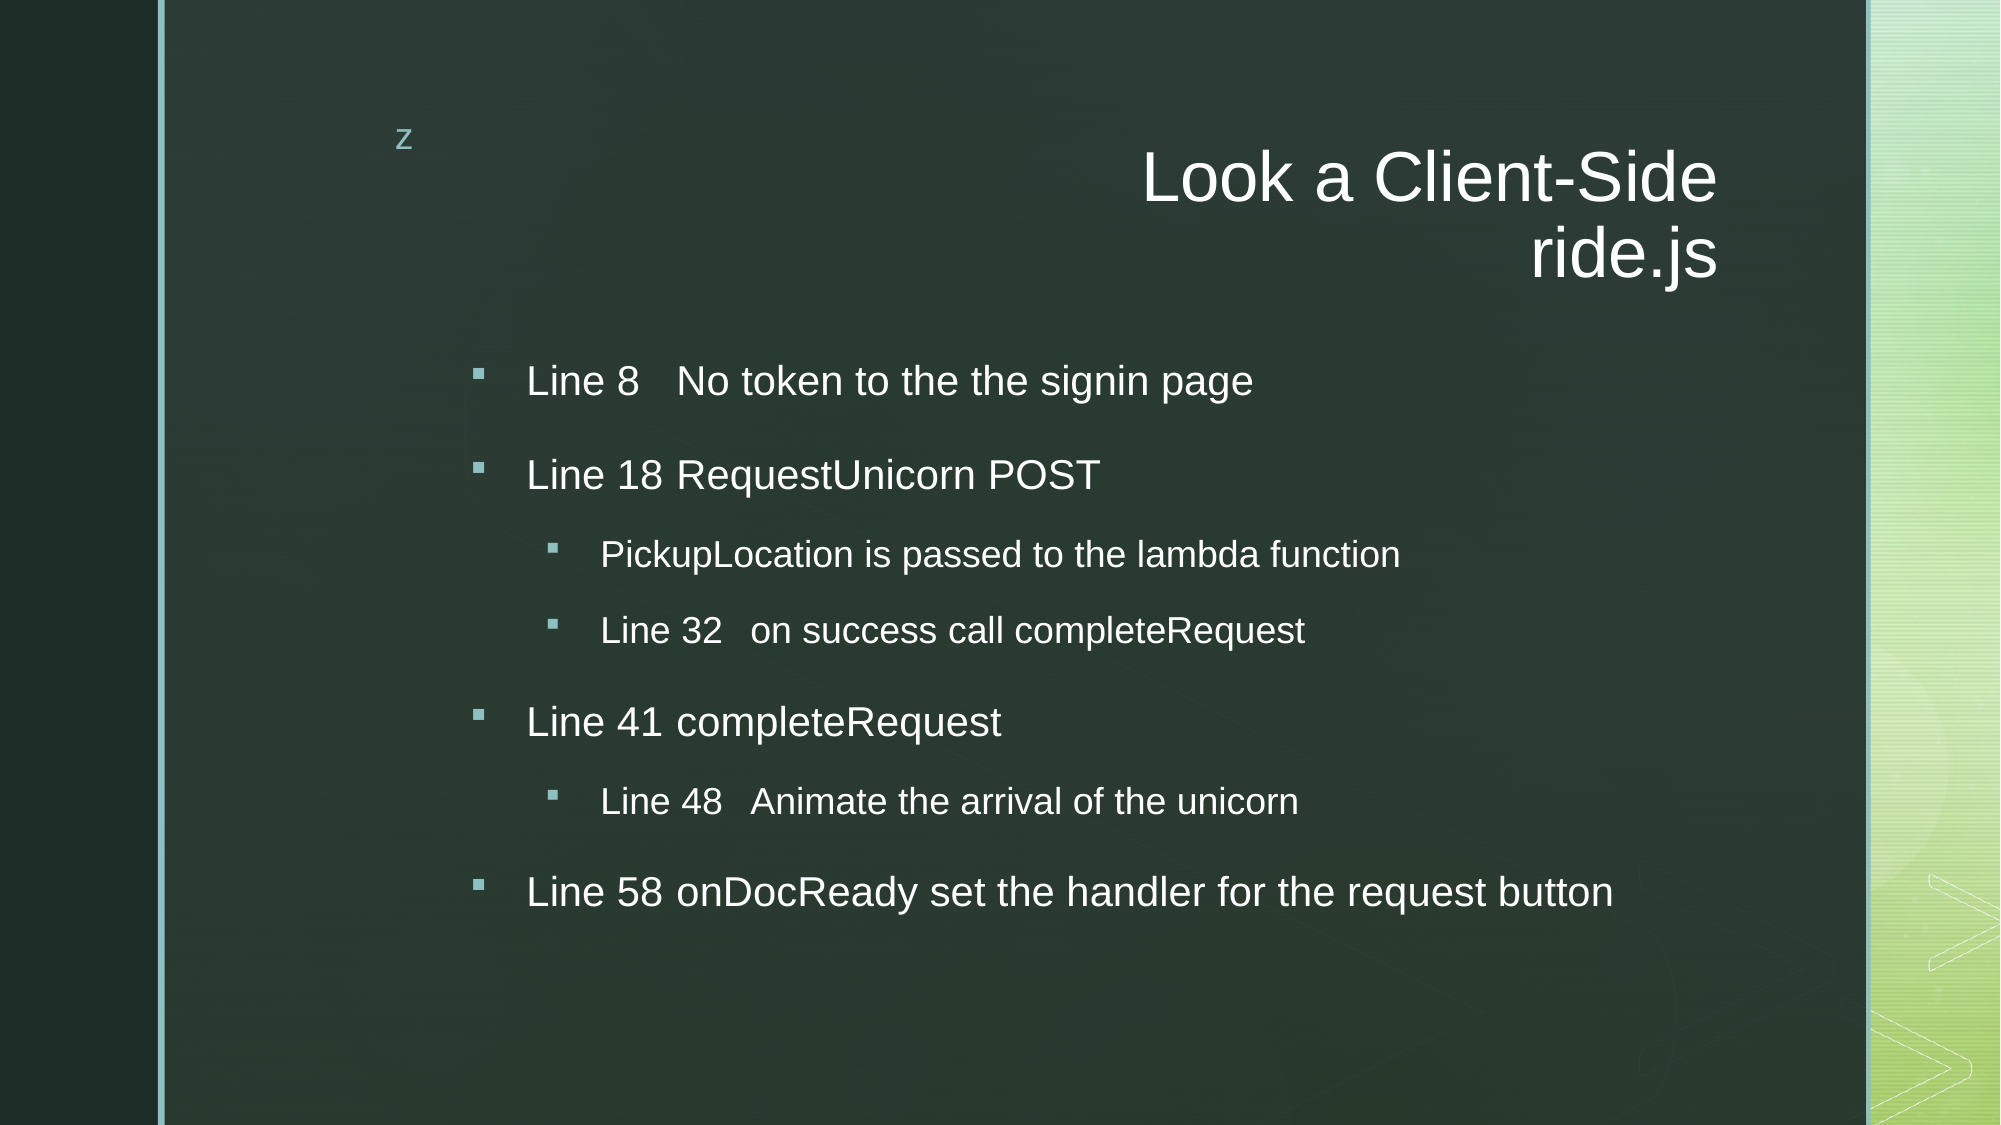

# Look a Client-Side ride.js
Line 8	No token to the the signin page
Line 18	RequestUnicorn POST
PickupLocation is passed to the lambda function
Line 32	on success call completeRequest
Line 41	completeRequest
Line 48	Animate the arrival of the unicorn
Line 58	onDocReady set the handler for the request button